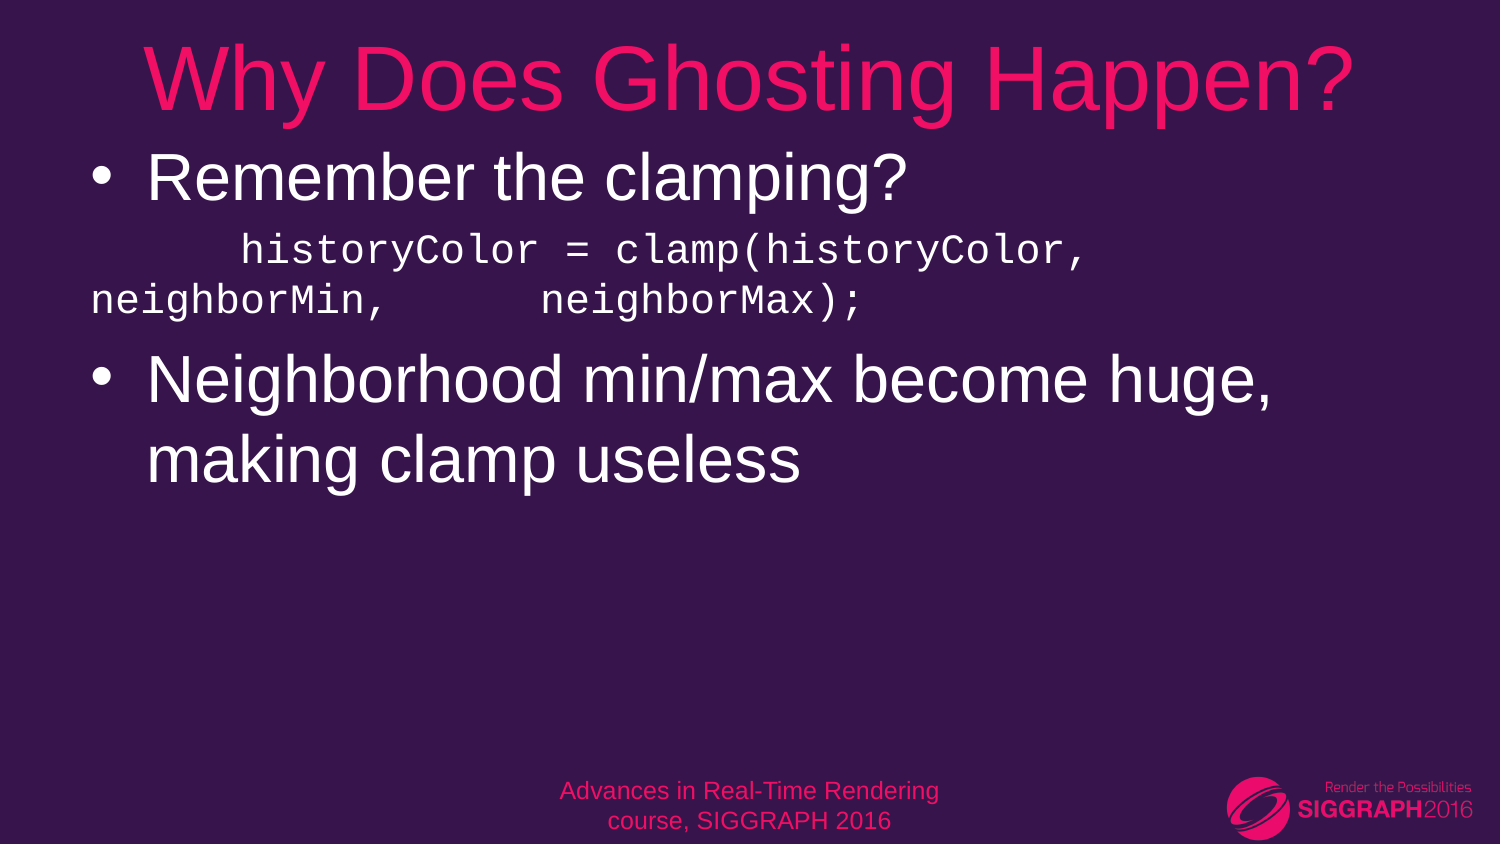

# Why Does Ghosting Happen?
Remember the clamping?
	historyColor = clamp(historyColor, neighborMin, 	neighborMax);
Neighborhood min/max become huge, making clamp useless

Advances in Real-Time Rendering course, SIGGRAPH 2016